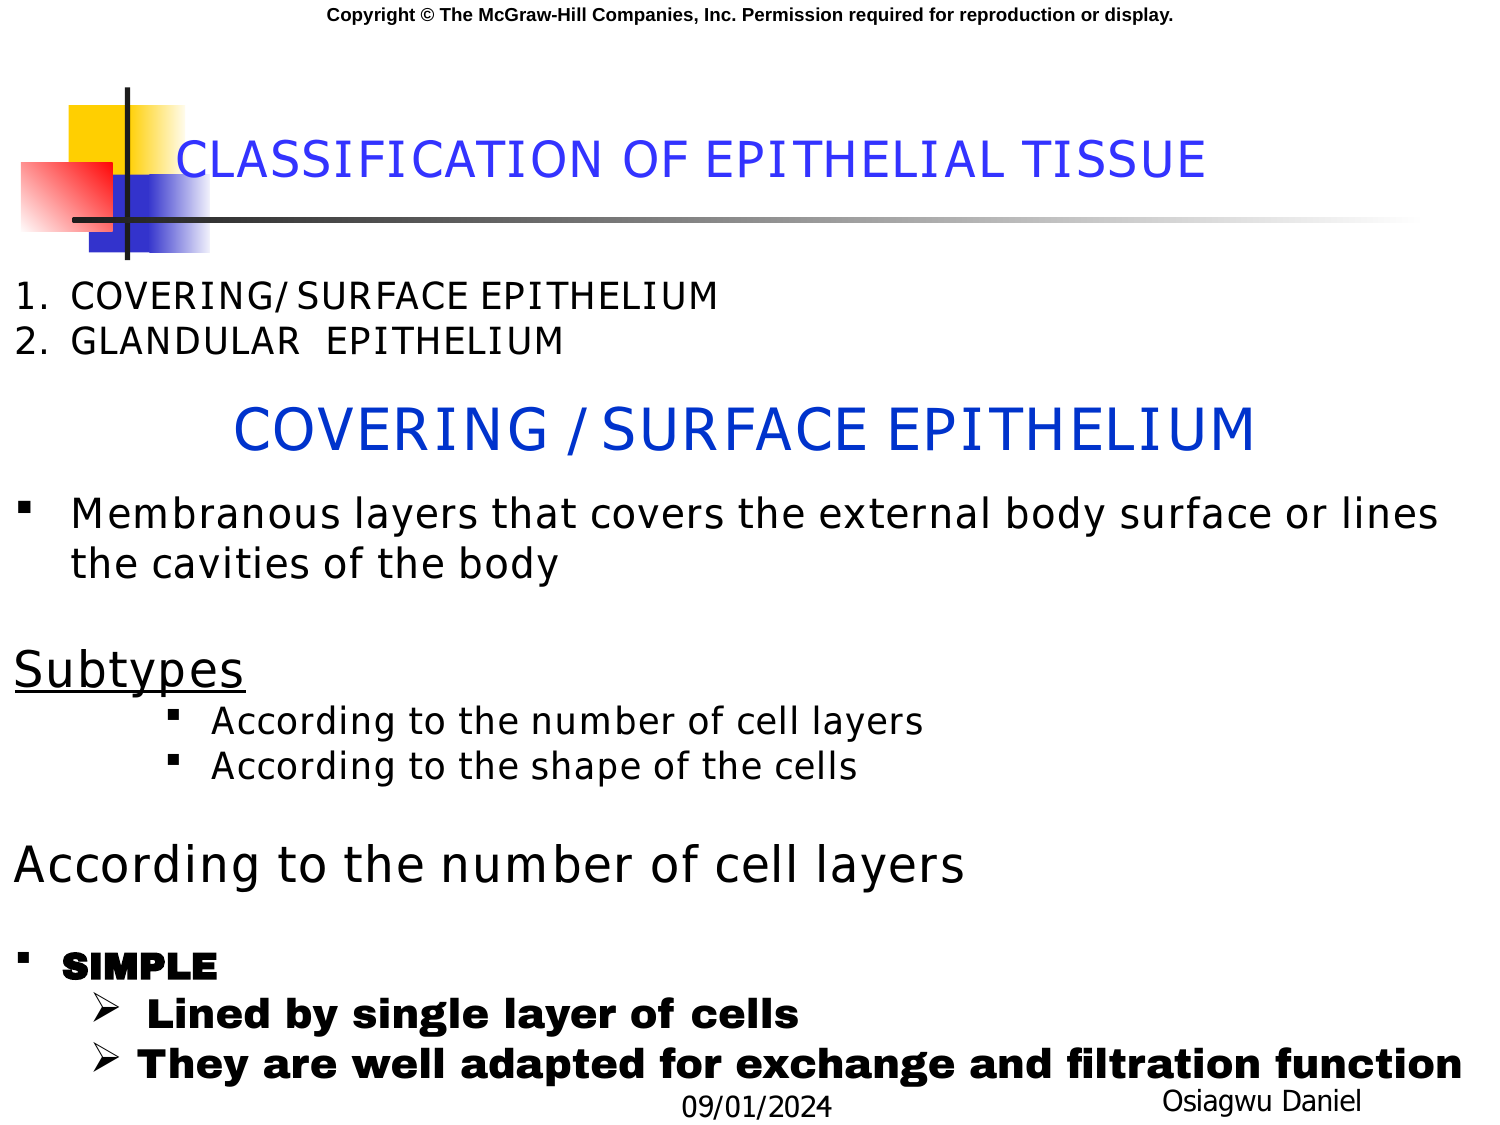

CLASSIFICATION OF EPITHELIAL TISSUE

COVERING/SURFACE EPITHELIUM
GLANDULAR  EPITHELIUM

                    COVERING /SURFACE EPITHELIUM

Membranous layers that covers the external body surface or lines the cavities of the body

Subtypes
According to the number of cell layers
According to the shape of the cells

According to the number of cell layers

SIMPLE
Lined by single layer of cells
They are well adapted for exchange and filtration function

#
Osiagwu Daniel
09/01/2024